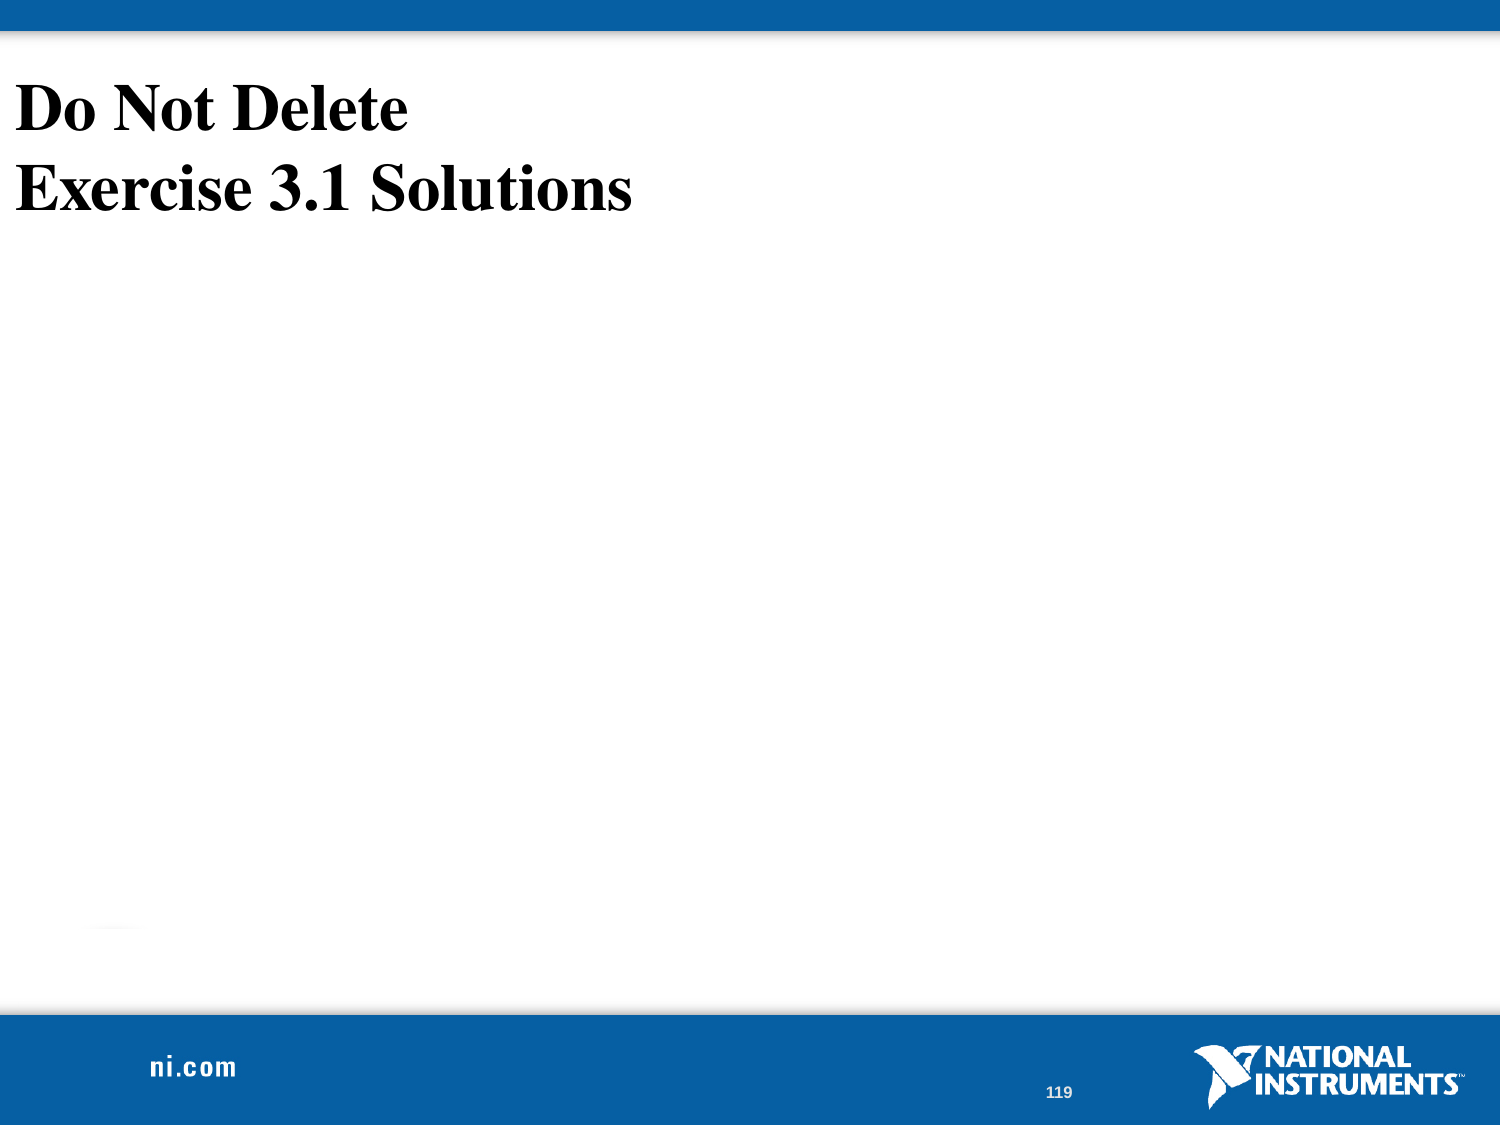

# Do Not Delete Exercise 3.1 Solutions